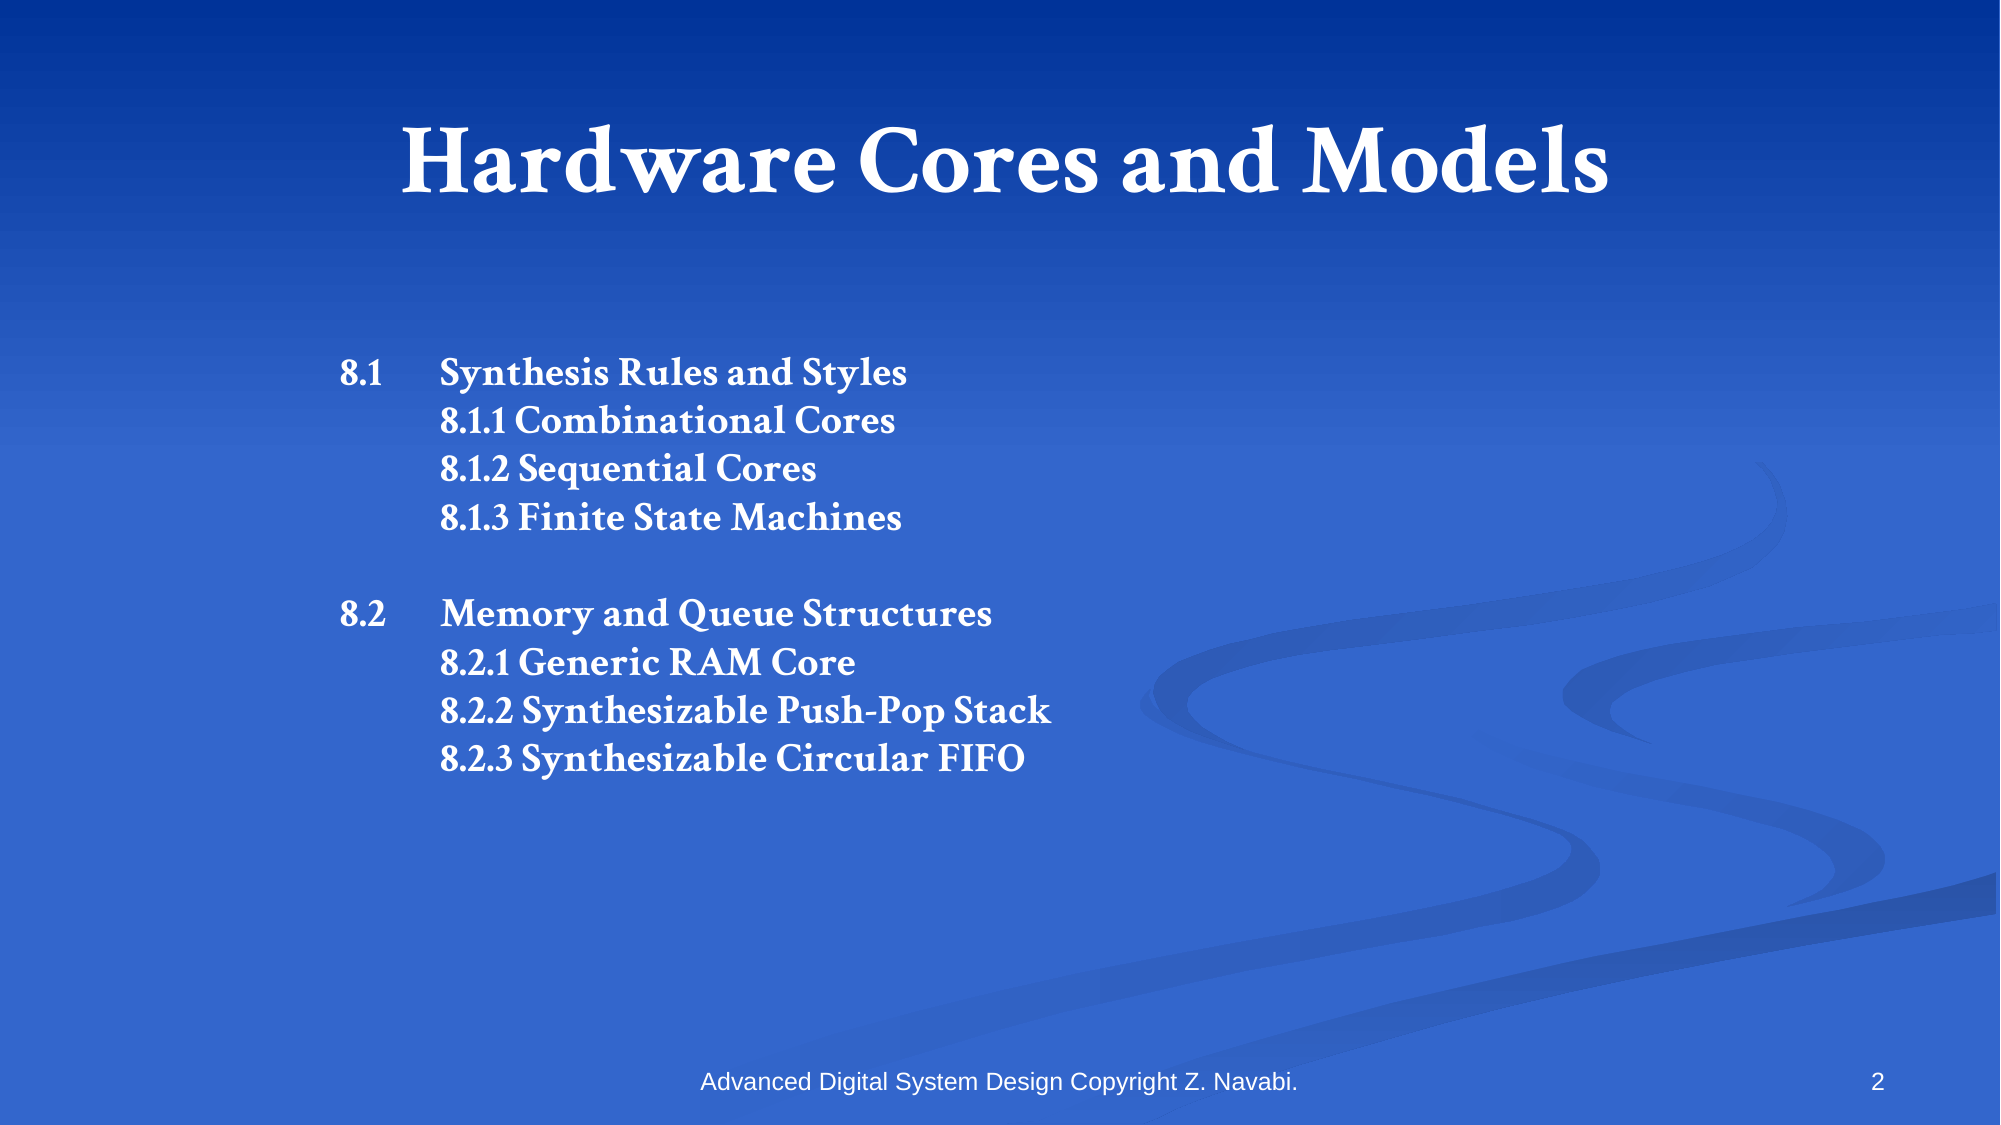

# Hardware Cores and Models

8.1	Synthesis Rules and Styles
	8.1.1 Combinational Cores
	8.1.2 Sequential Cores
	8.1.3 Finite State Machines

8.2	Memory and Queue Structures
	8.2.1 Generic RAM Core
	8.2.2 Synthesizable Push-Pop Stack
	8.2.3 Synthesizable Circular FIFO

Advanced Digital System Design Copyright Z. Navabi.
2